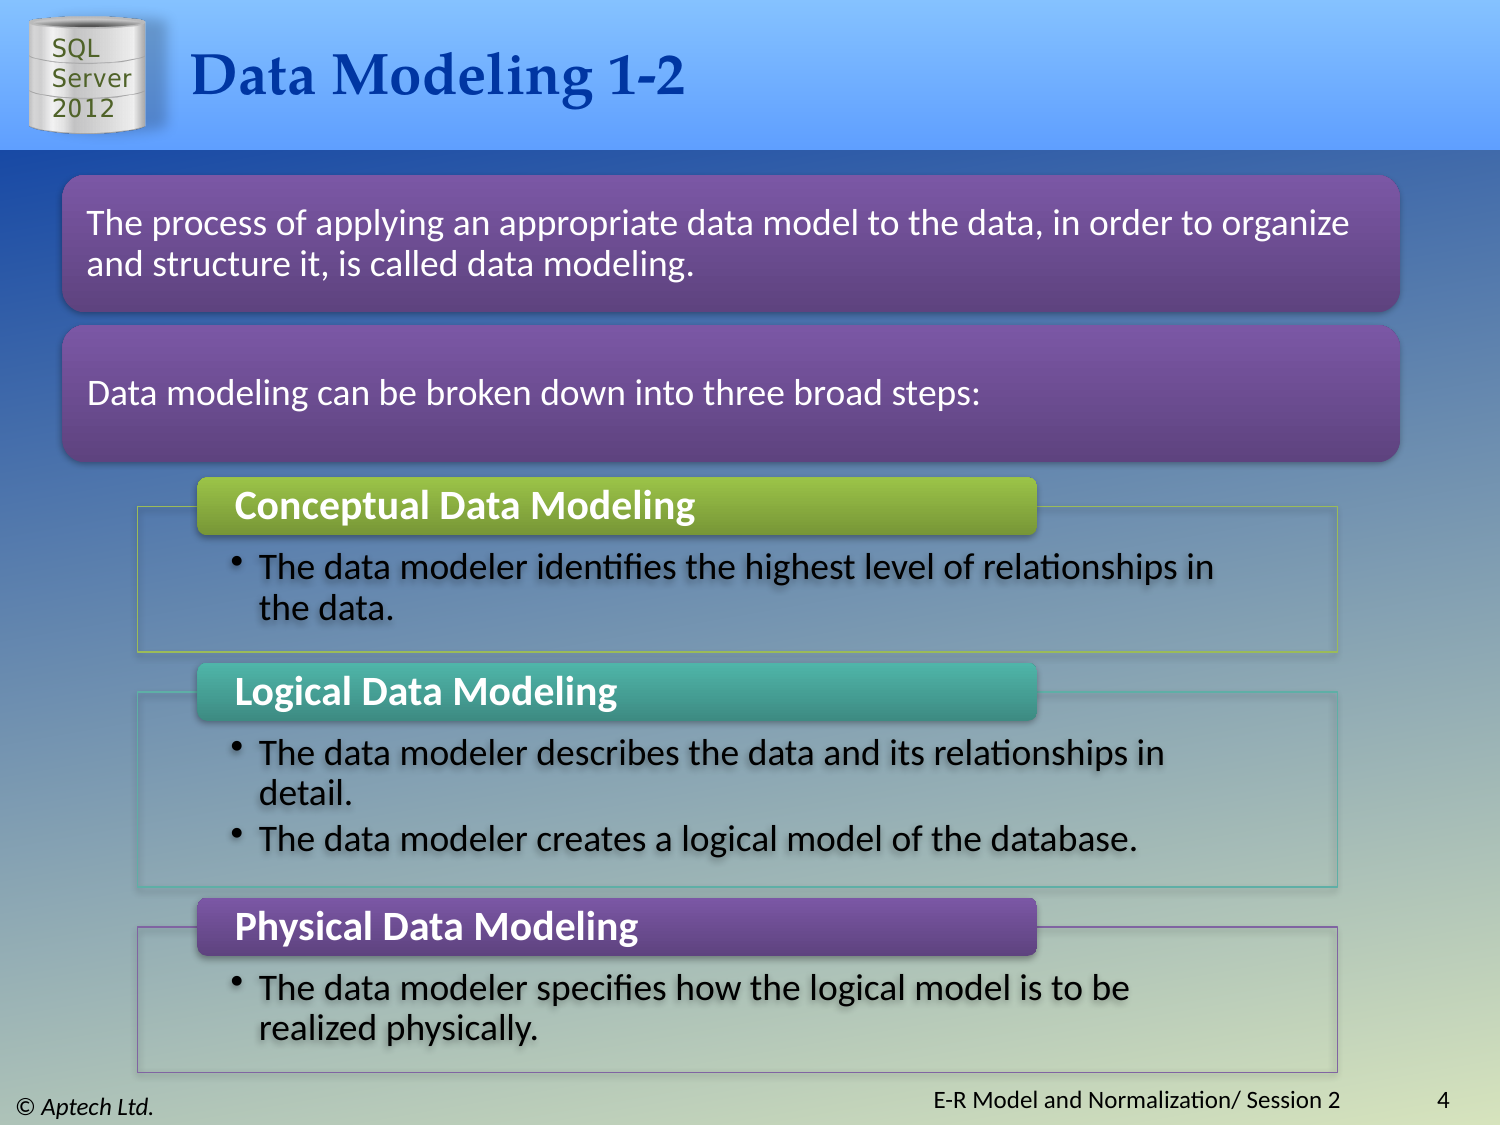

# Data Modeling 1-2

The process of applying an appropriate data model to the data, in order to organize and structure it, is called data modeling.

Data modeling can be broken down into three broad steps:
The data modeler identifies the highest level of relationships in the data.
Conceptual Data Modeling
The data modeler describes the data and its relationships in detail.
The data modeler creates a logical model of the database.
Logical Data Modeling
The data modeler specifies how the logical model is to be realized physically.
Physical Data Modeling
E-R Model and Normalization/ Session 2
4